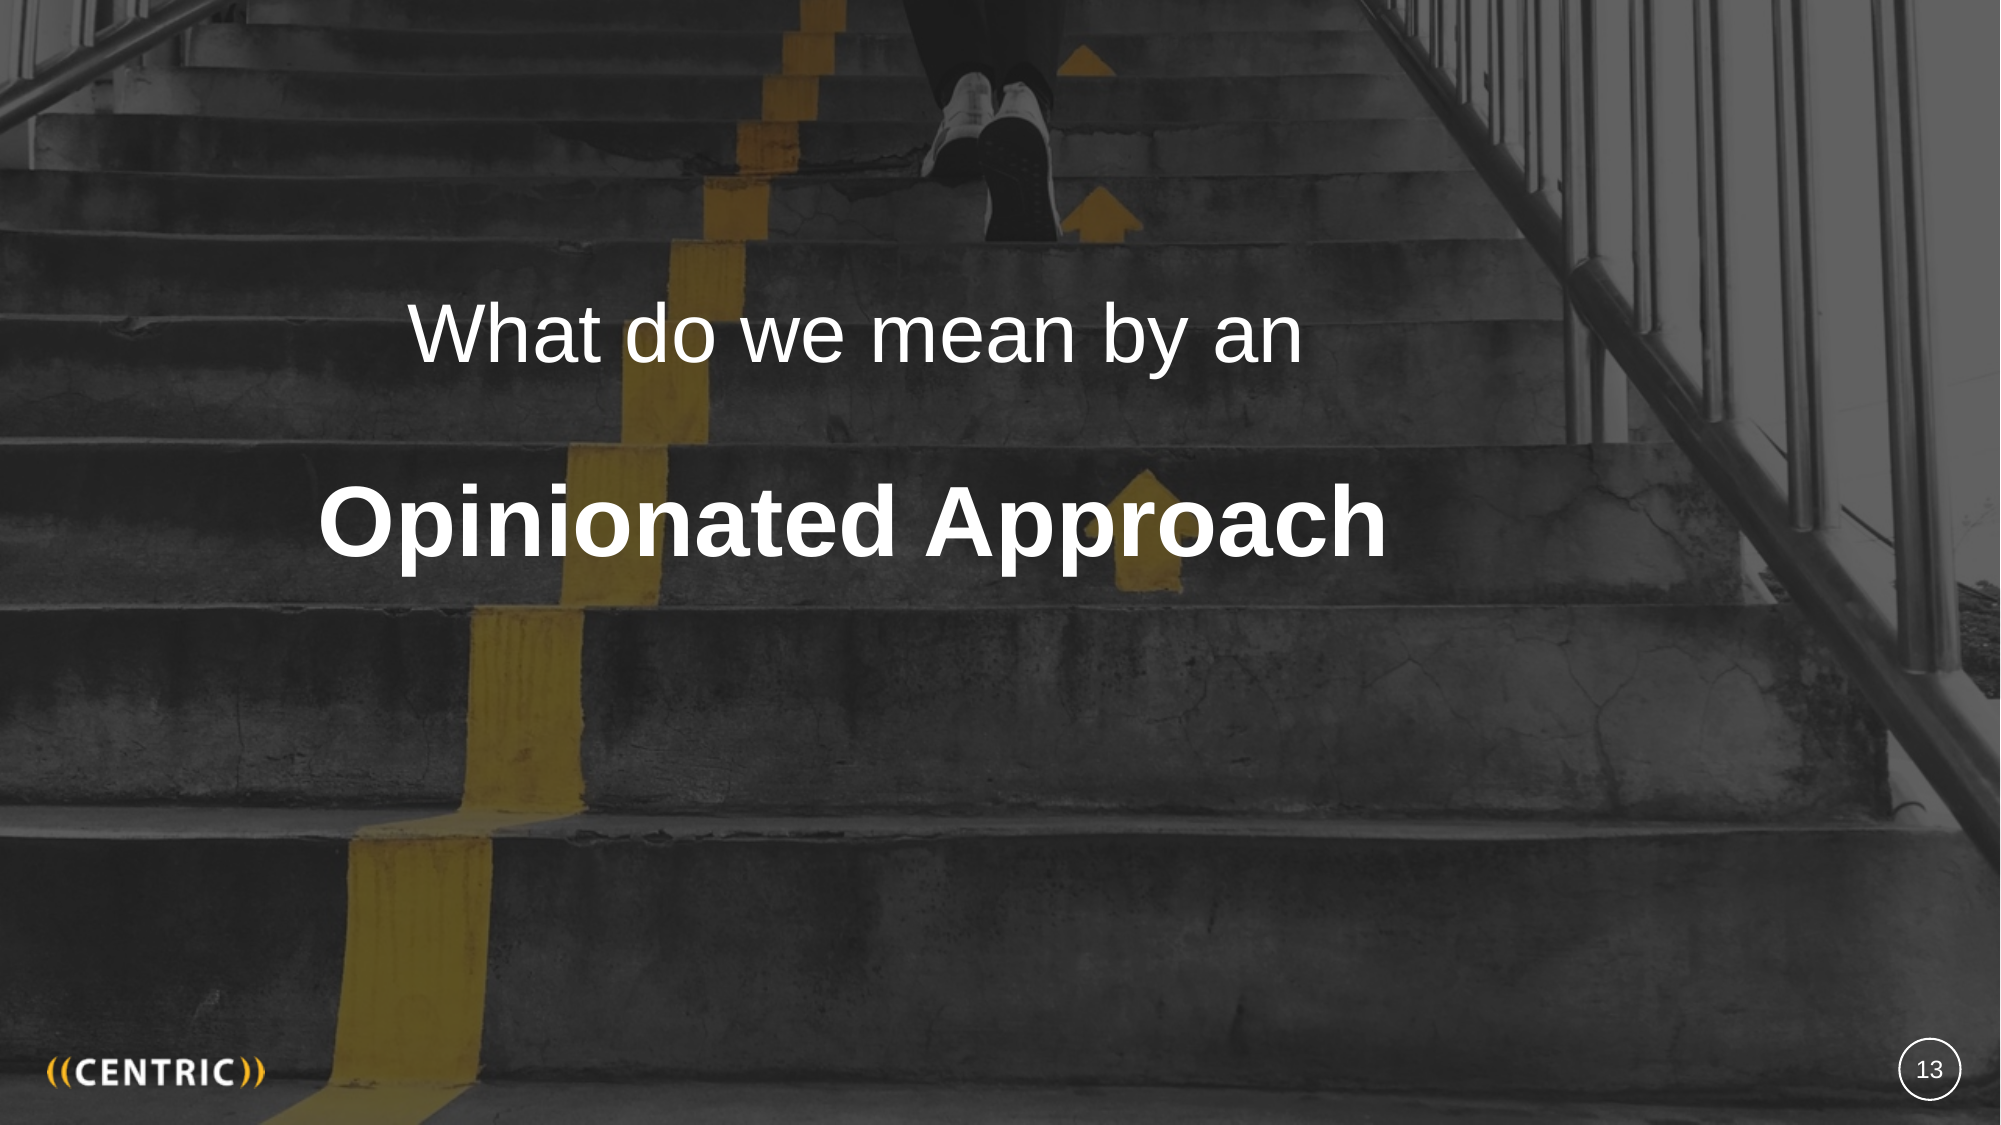

# What do we mean by an Opinionated Approach